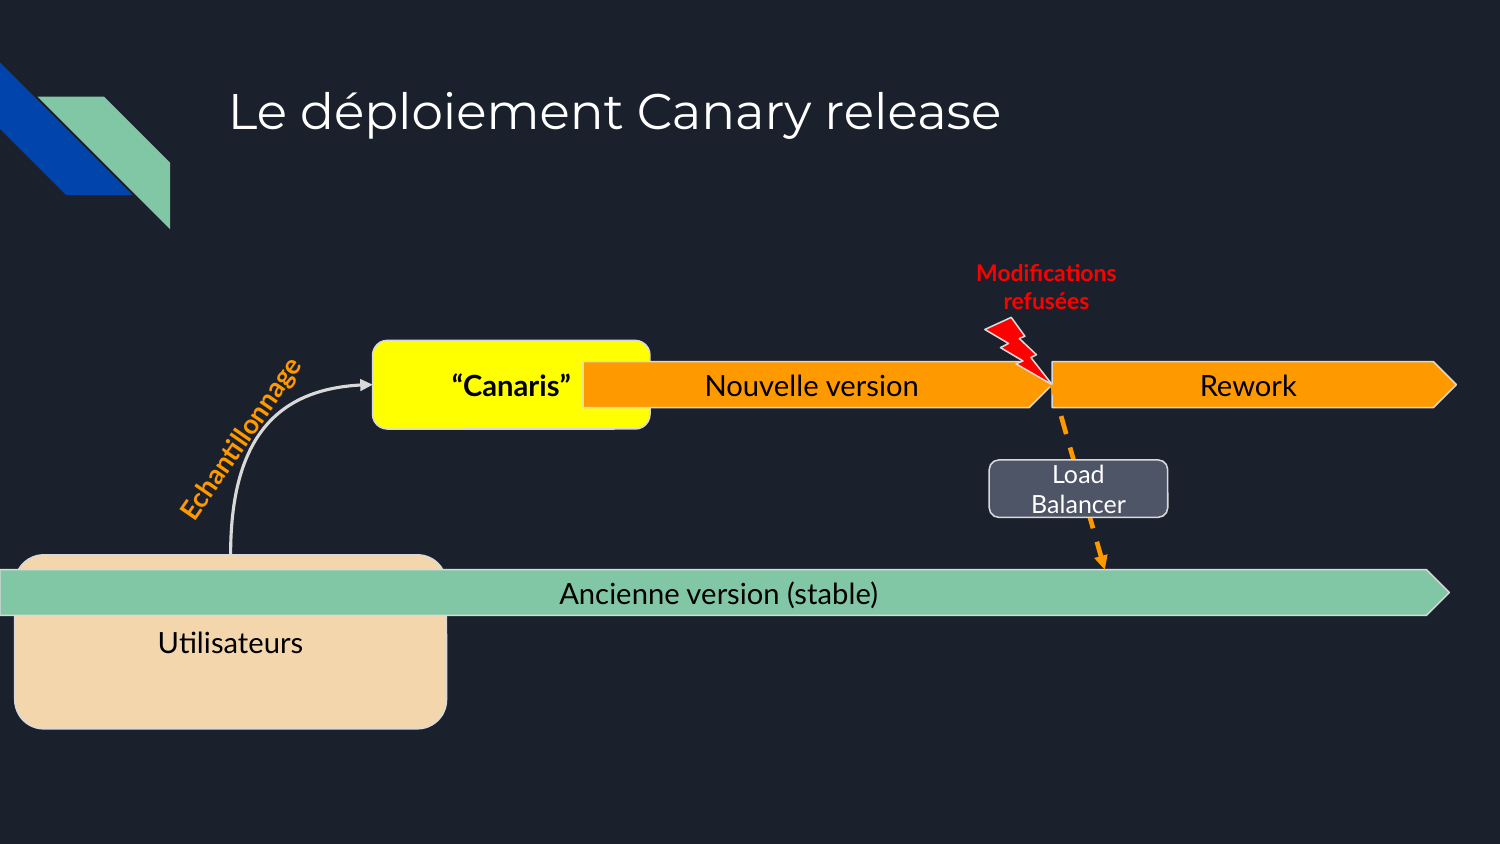

# Le déploiement Canary release
Modifications refusées

“Canaris”
Rework
Nouvelle version
Echantillonnage
Load
Balancer
Utilisateurs
Ancienne version (stable)